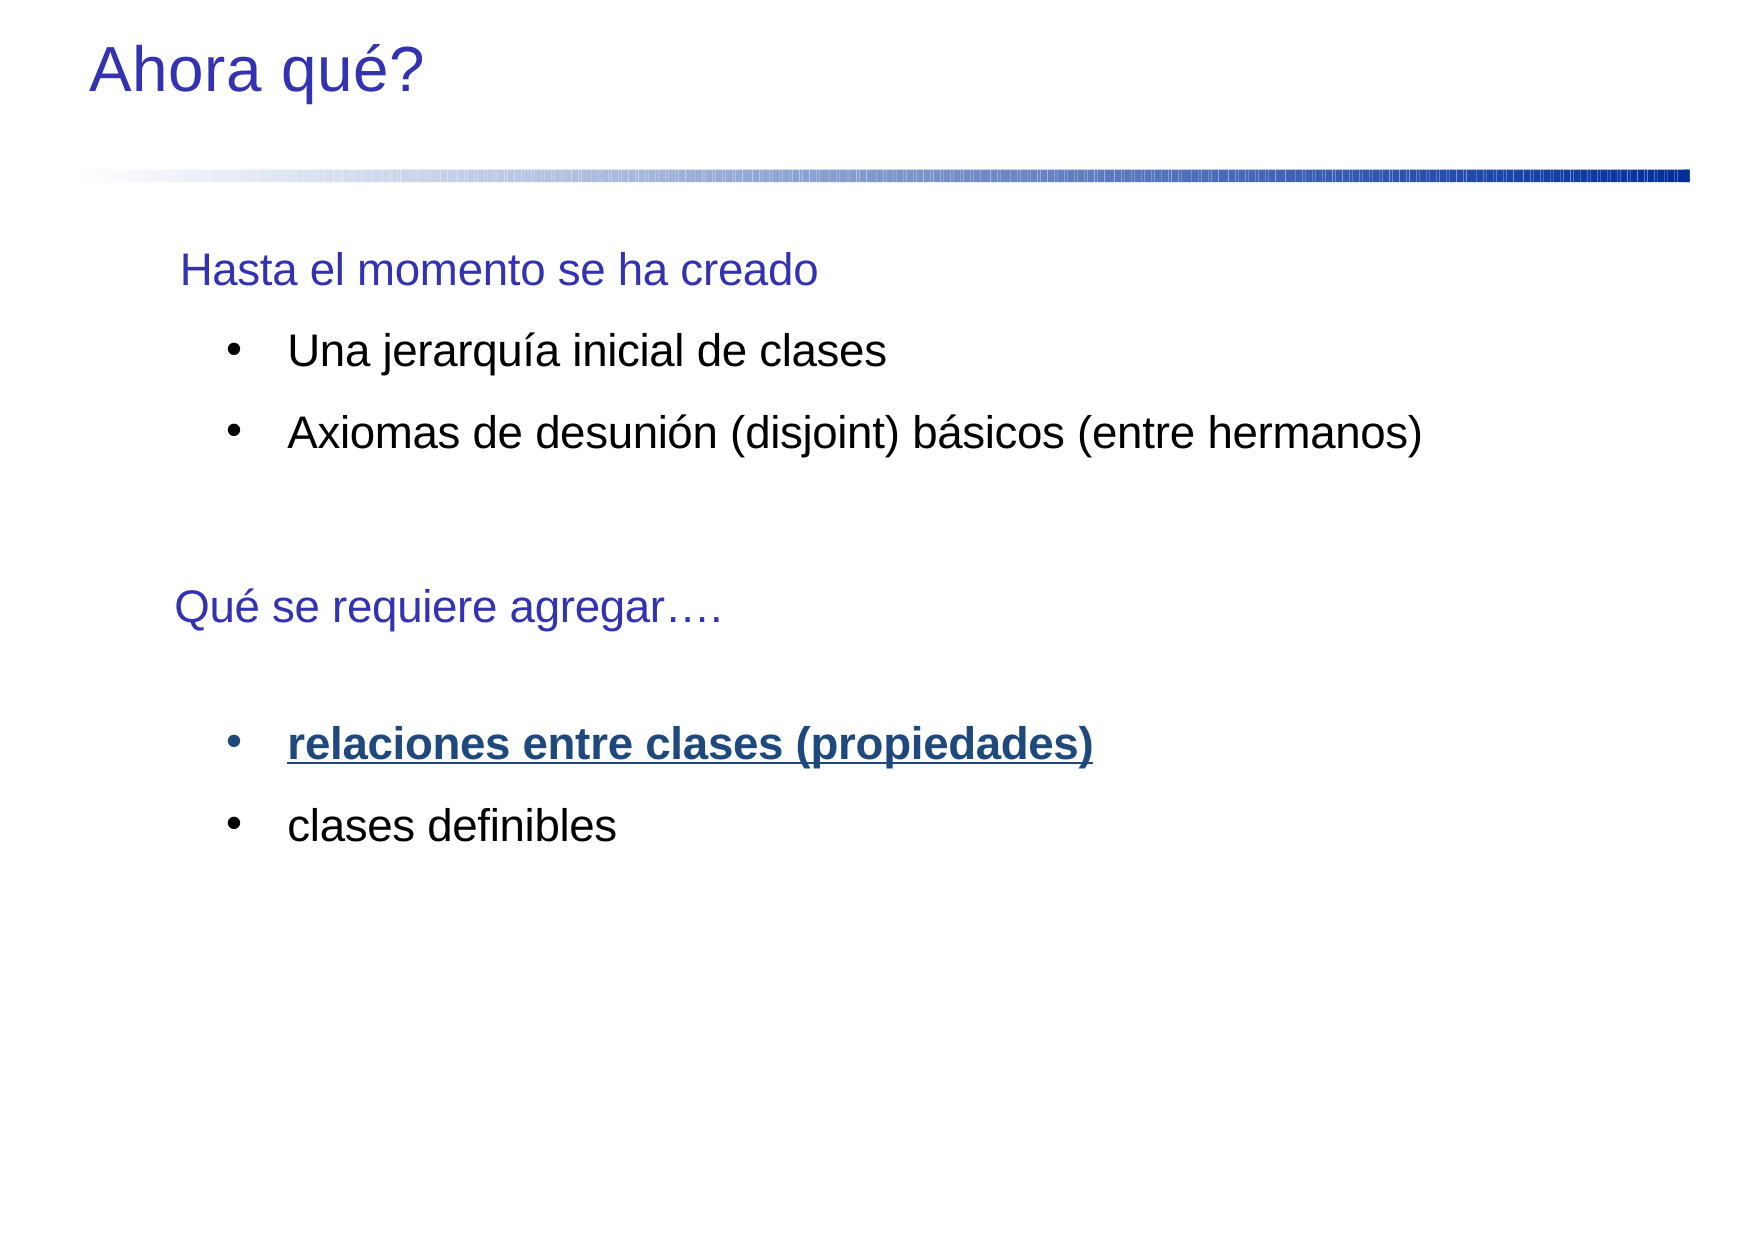

# Ahora qué?
Hasta el momento se ha creado
Una jerarquía inicial de clases
Axiomas de desunión (disjoint) básicos (entre hermanos)

 Qué se requiere agregar….

relaciones entre clases (propiedades)
clases definibles